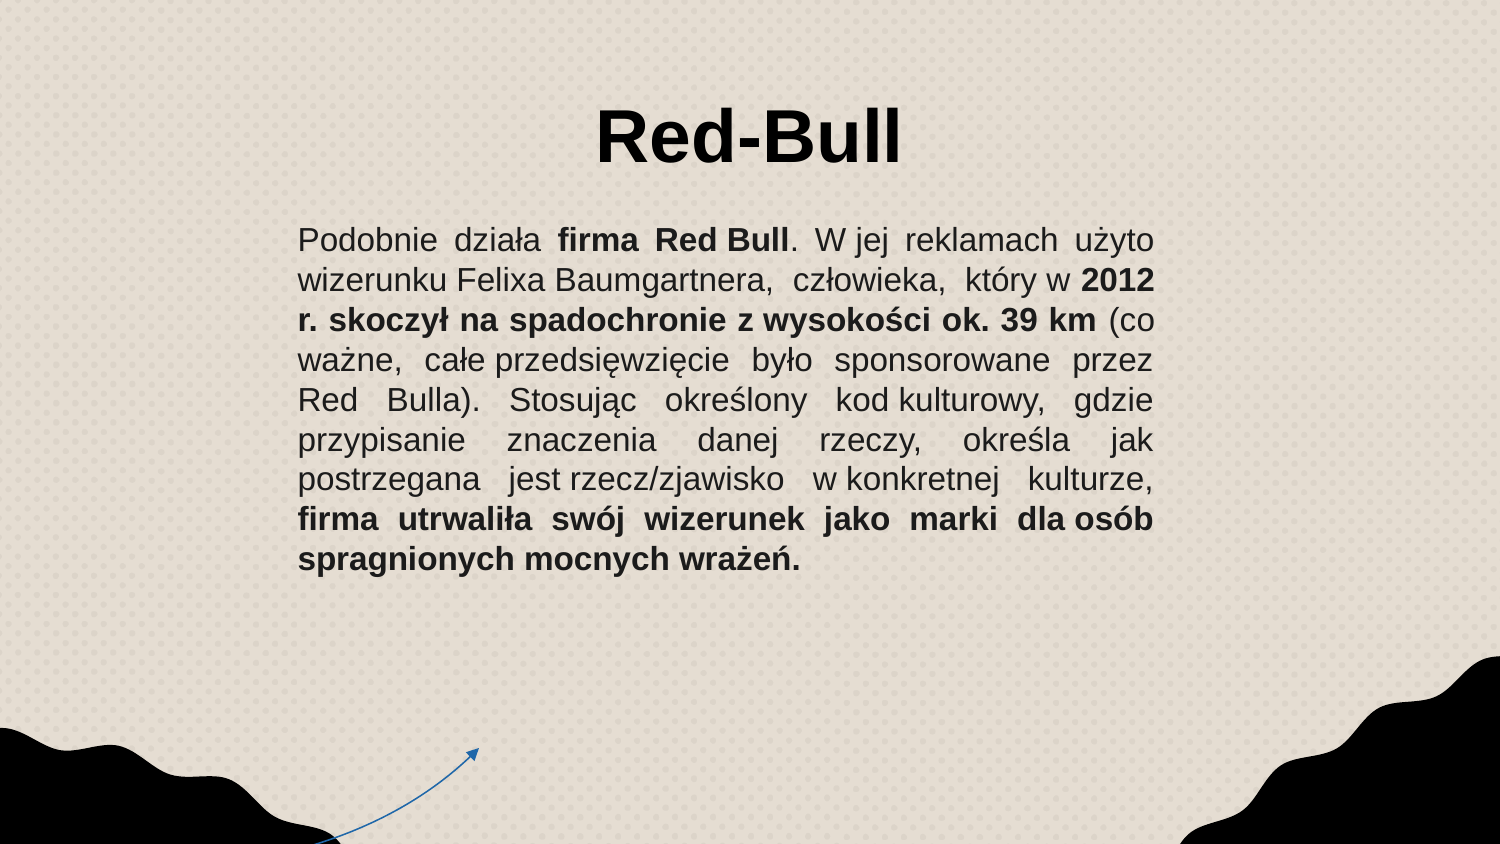

# Red-Bull
Podobnie działa firma Red Bull. W jej reklamach użyto wizerunku Felixa Baumgartnera, człowieka, który w 2012 r. skoczył na spadochronie z wysokości ok. 39 km (co ważne, całe przedsięwzięcie było sponsorowane przez Red Bulla). Stosując określony kod kulturowy, gdzie przypisanie znaczenia danej rzeczy, określa jak postrzegana jest rzecz/zjawisko w konkretnej kulturze, firma utrwaliła swój wizerunek jako marki dla osób spragnionych mocnych wrażeń.